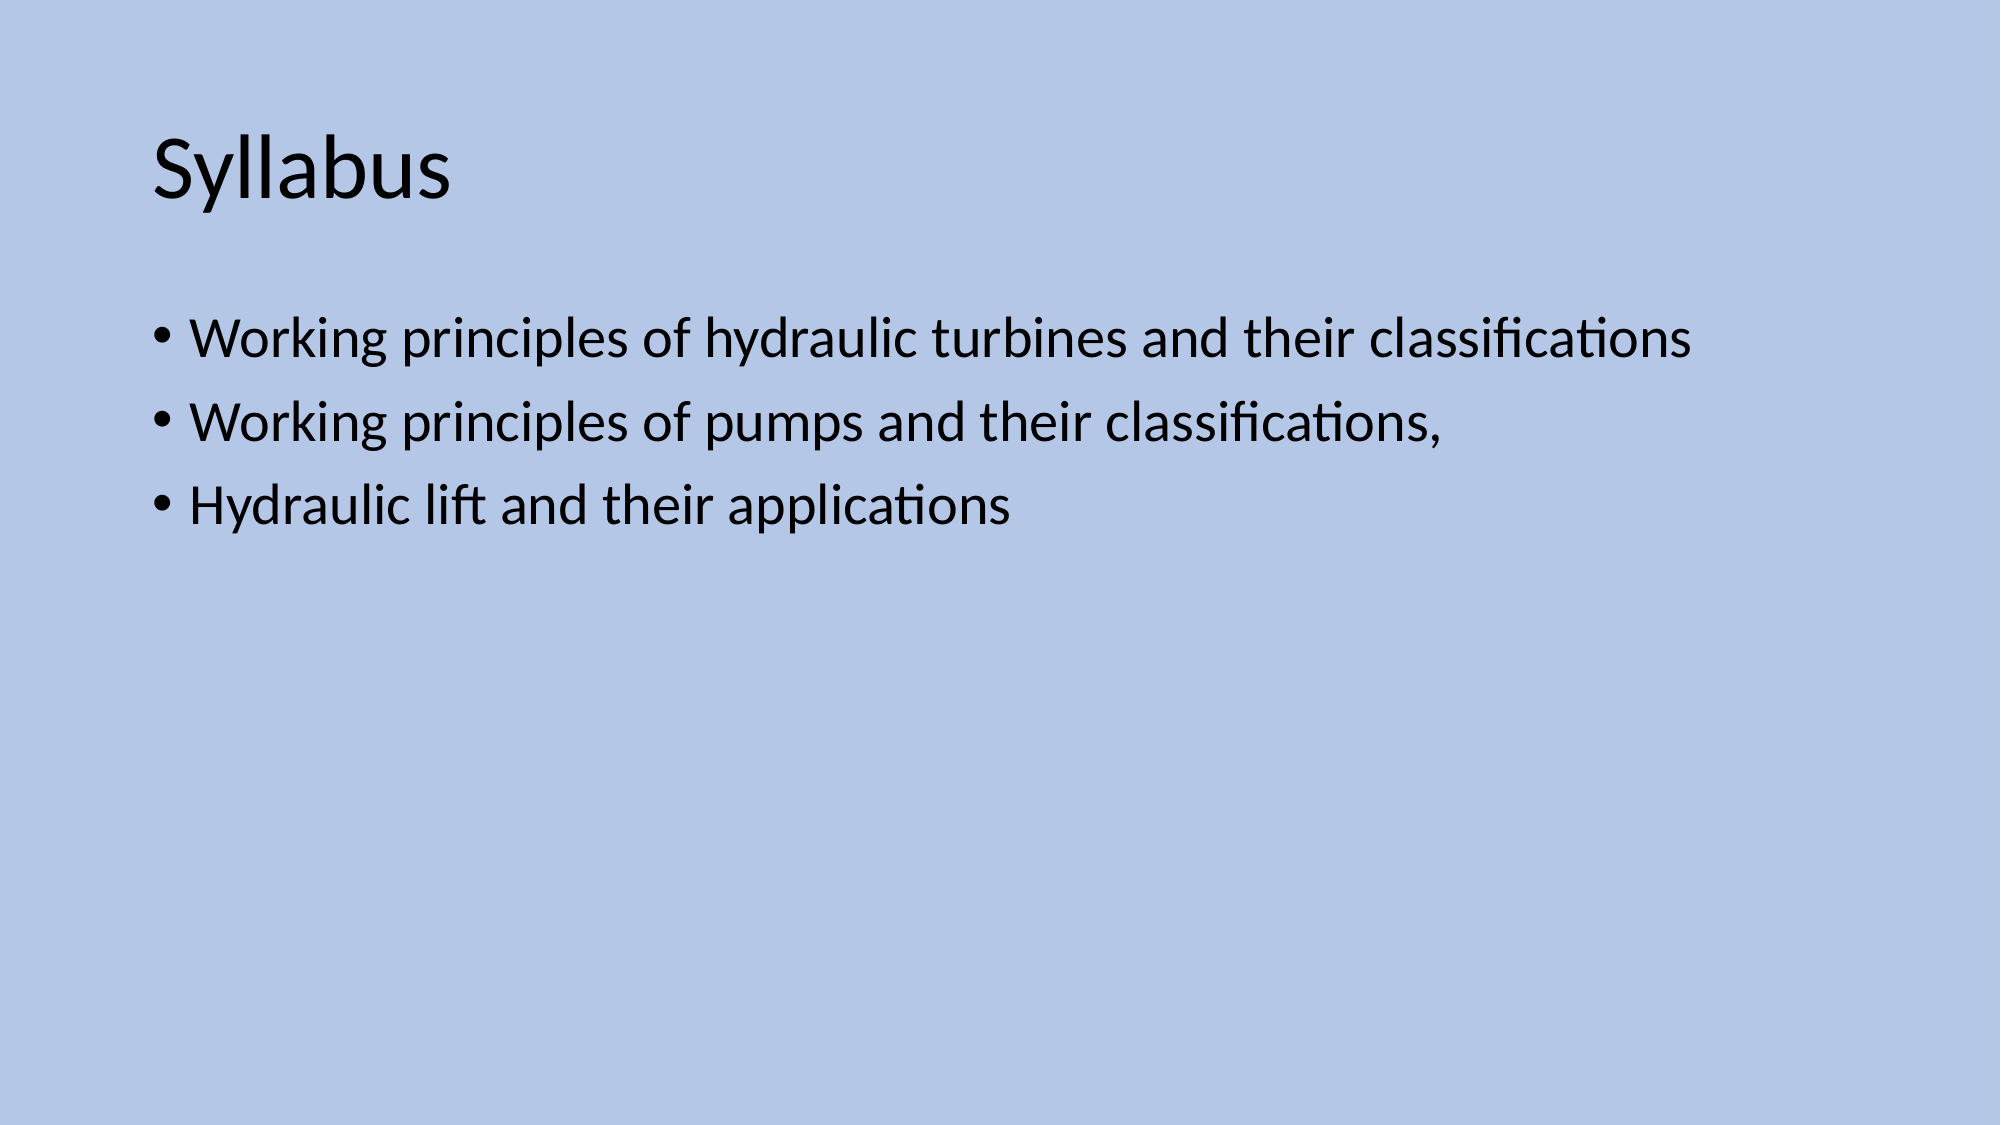

# Syllabus

Working principles of hydraulic turbines and their classifications
Working principles of pumps and their classifications,
Hydraulic lift and their applications